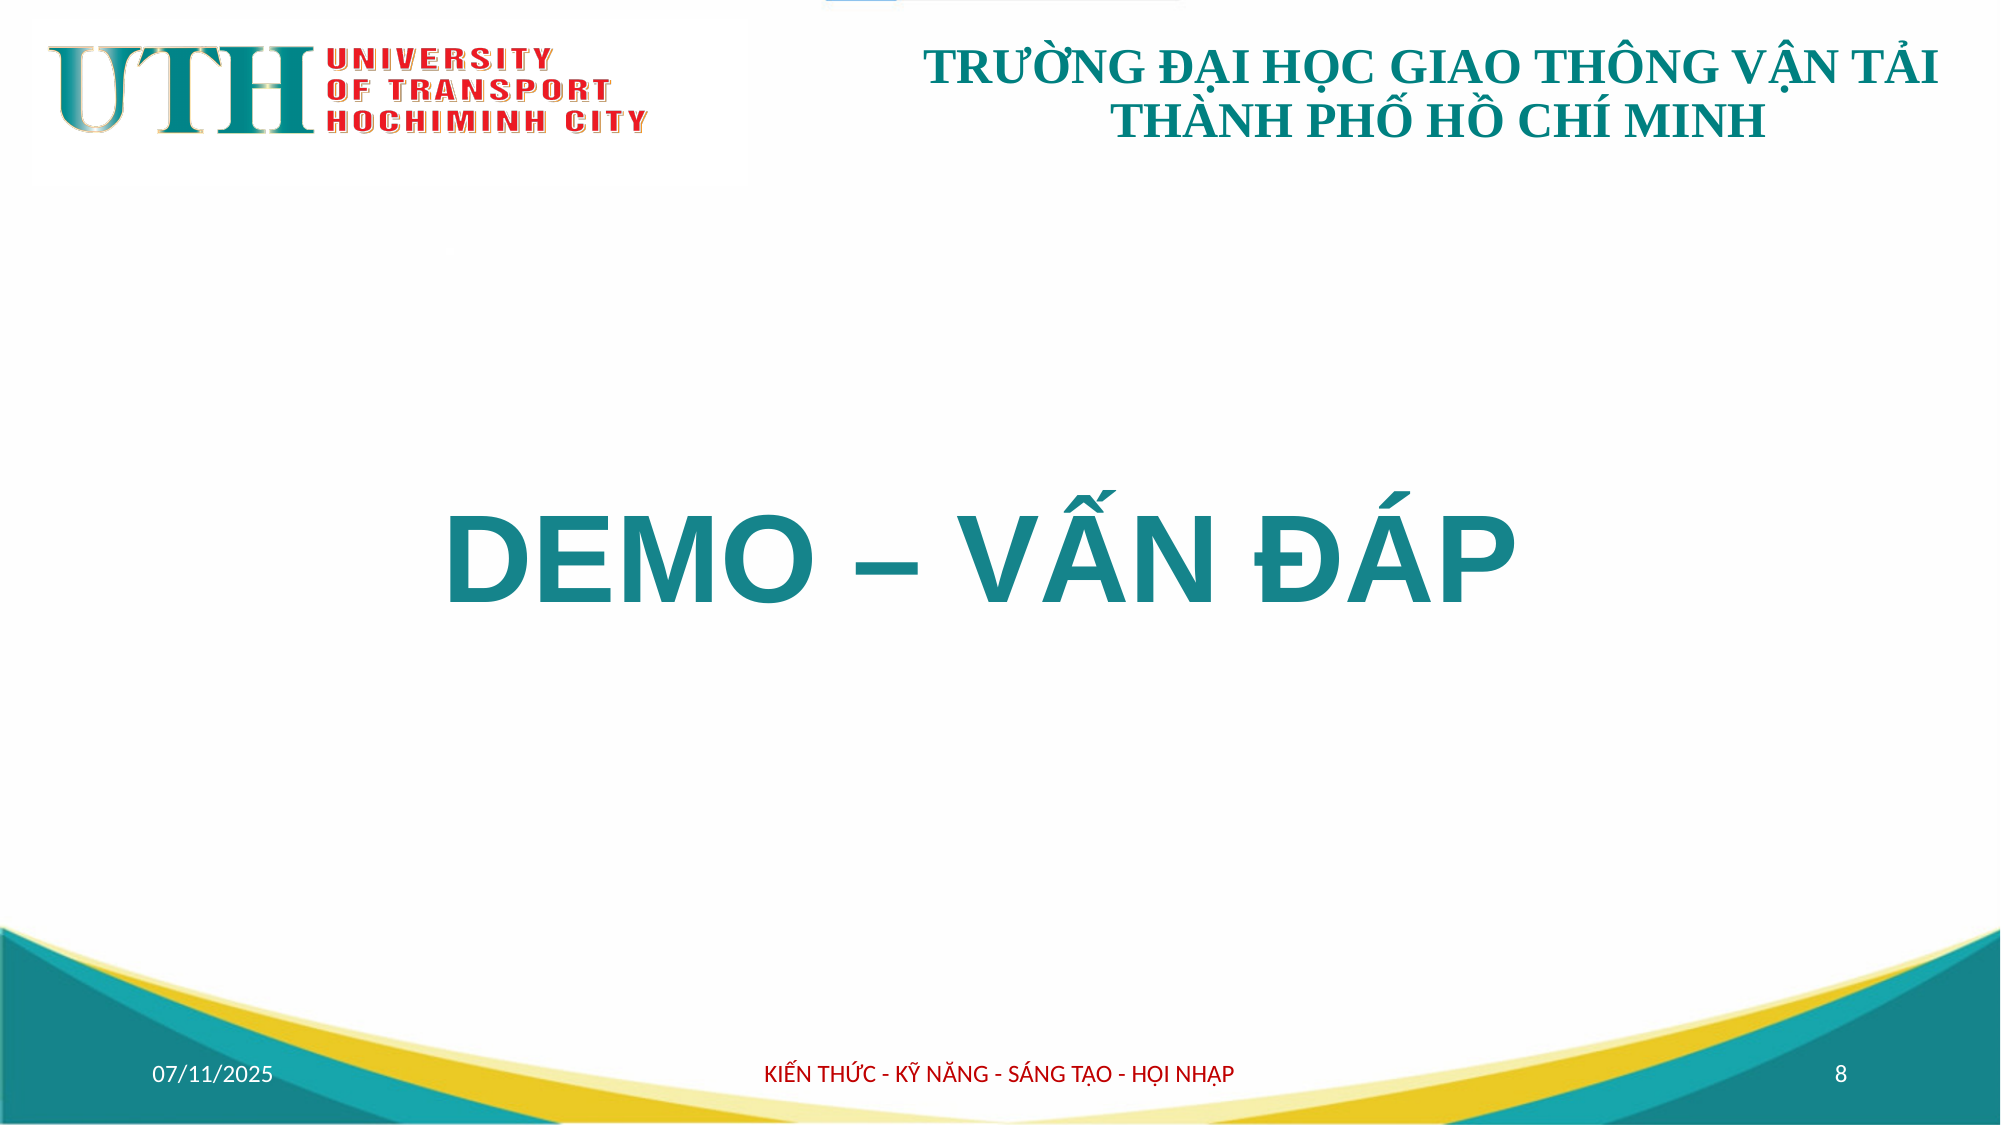

# DEMO – VẤN ĐÁP
07/11/2025
KIẾN THỨC - KỸ NĂNG - SÁNG TẠO - HỘI NHẬP
8